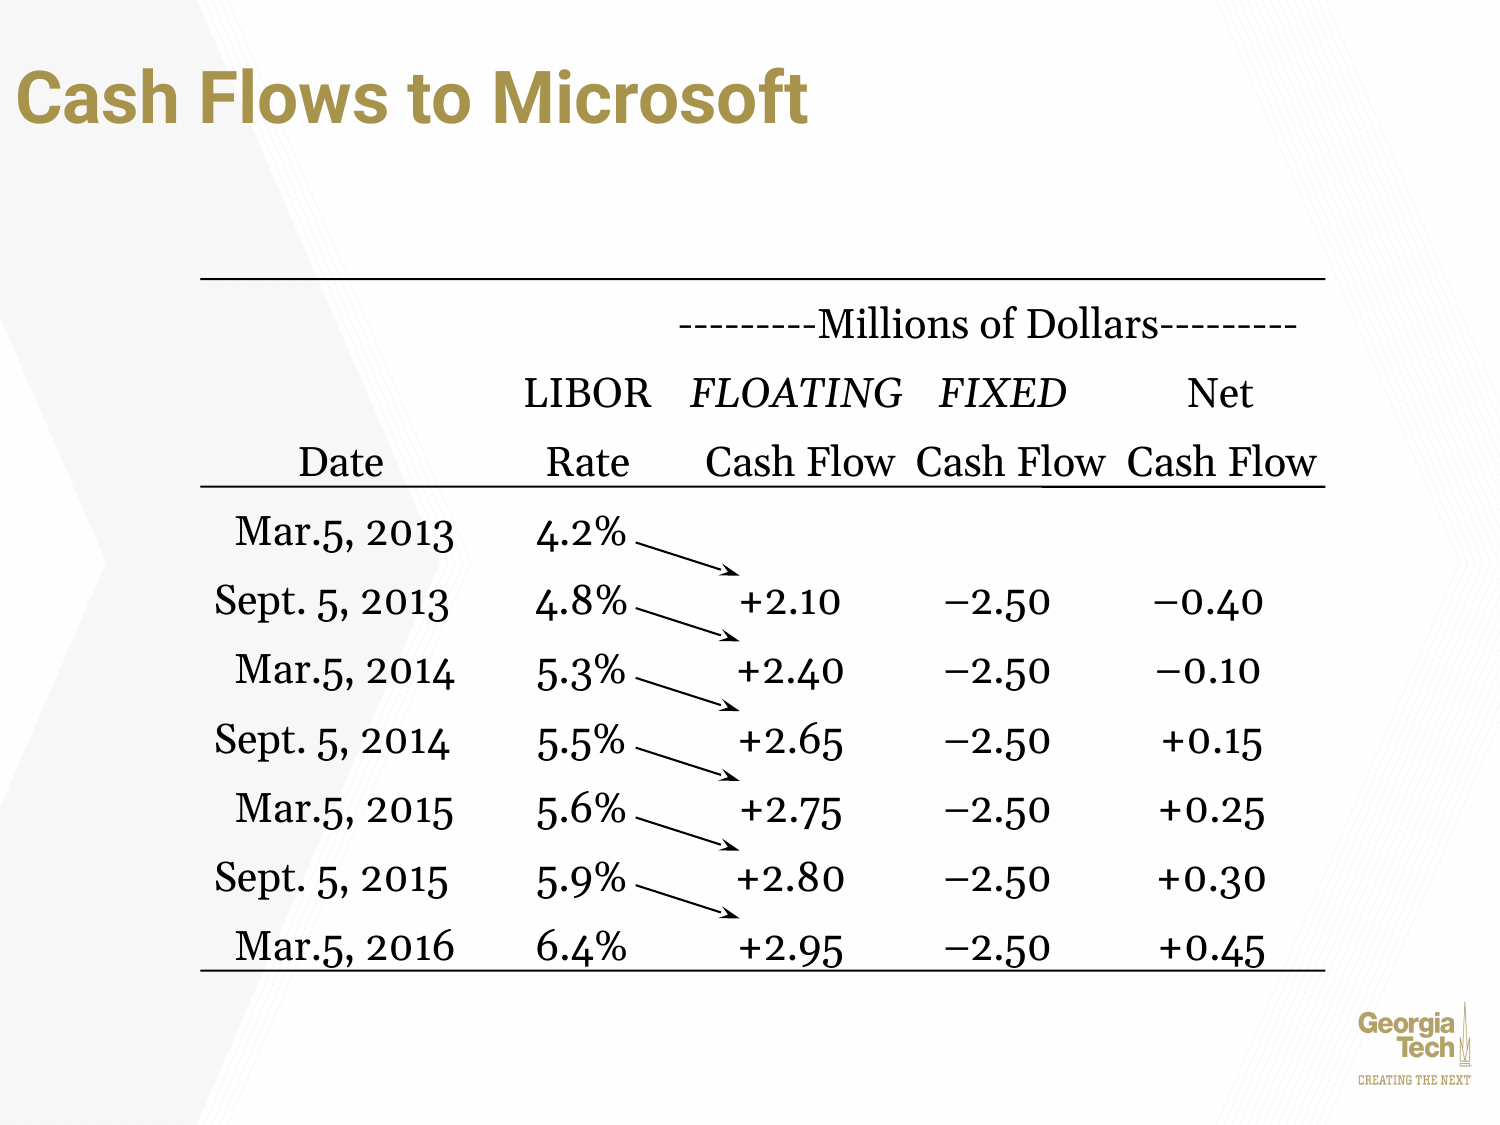

Cash Flows to Microsoft

---------Millions of Dollars---------
LIBOR
FLOATING
FIXED
Net
Date
Rate
Cash Flow
Cash Flow
Cash Flow

Mar.5, 2013
4.2%

Sept. 5, 2013
4.8%
+2.10
–2.50
–0.40

Mar.5, 2014
5.3%
+2.40
–2.50
–0.10

Sept. 5, 2014
5.5%
+2.65
–2.50
+0.15

Mar.5, 2015
5.6%
+2.75
–2.50
+0.25

Sept. 5, 2015
5.9%
+2.80
–2.50
+0.30

Mar.5, 2016
6.4%
+2.95
–2.50
+0.45